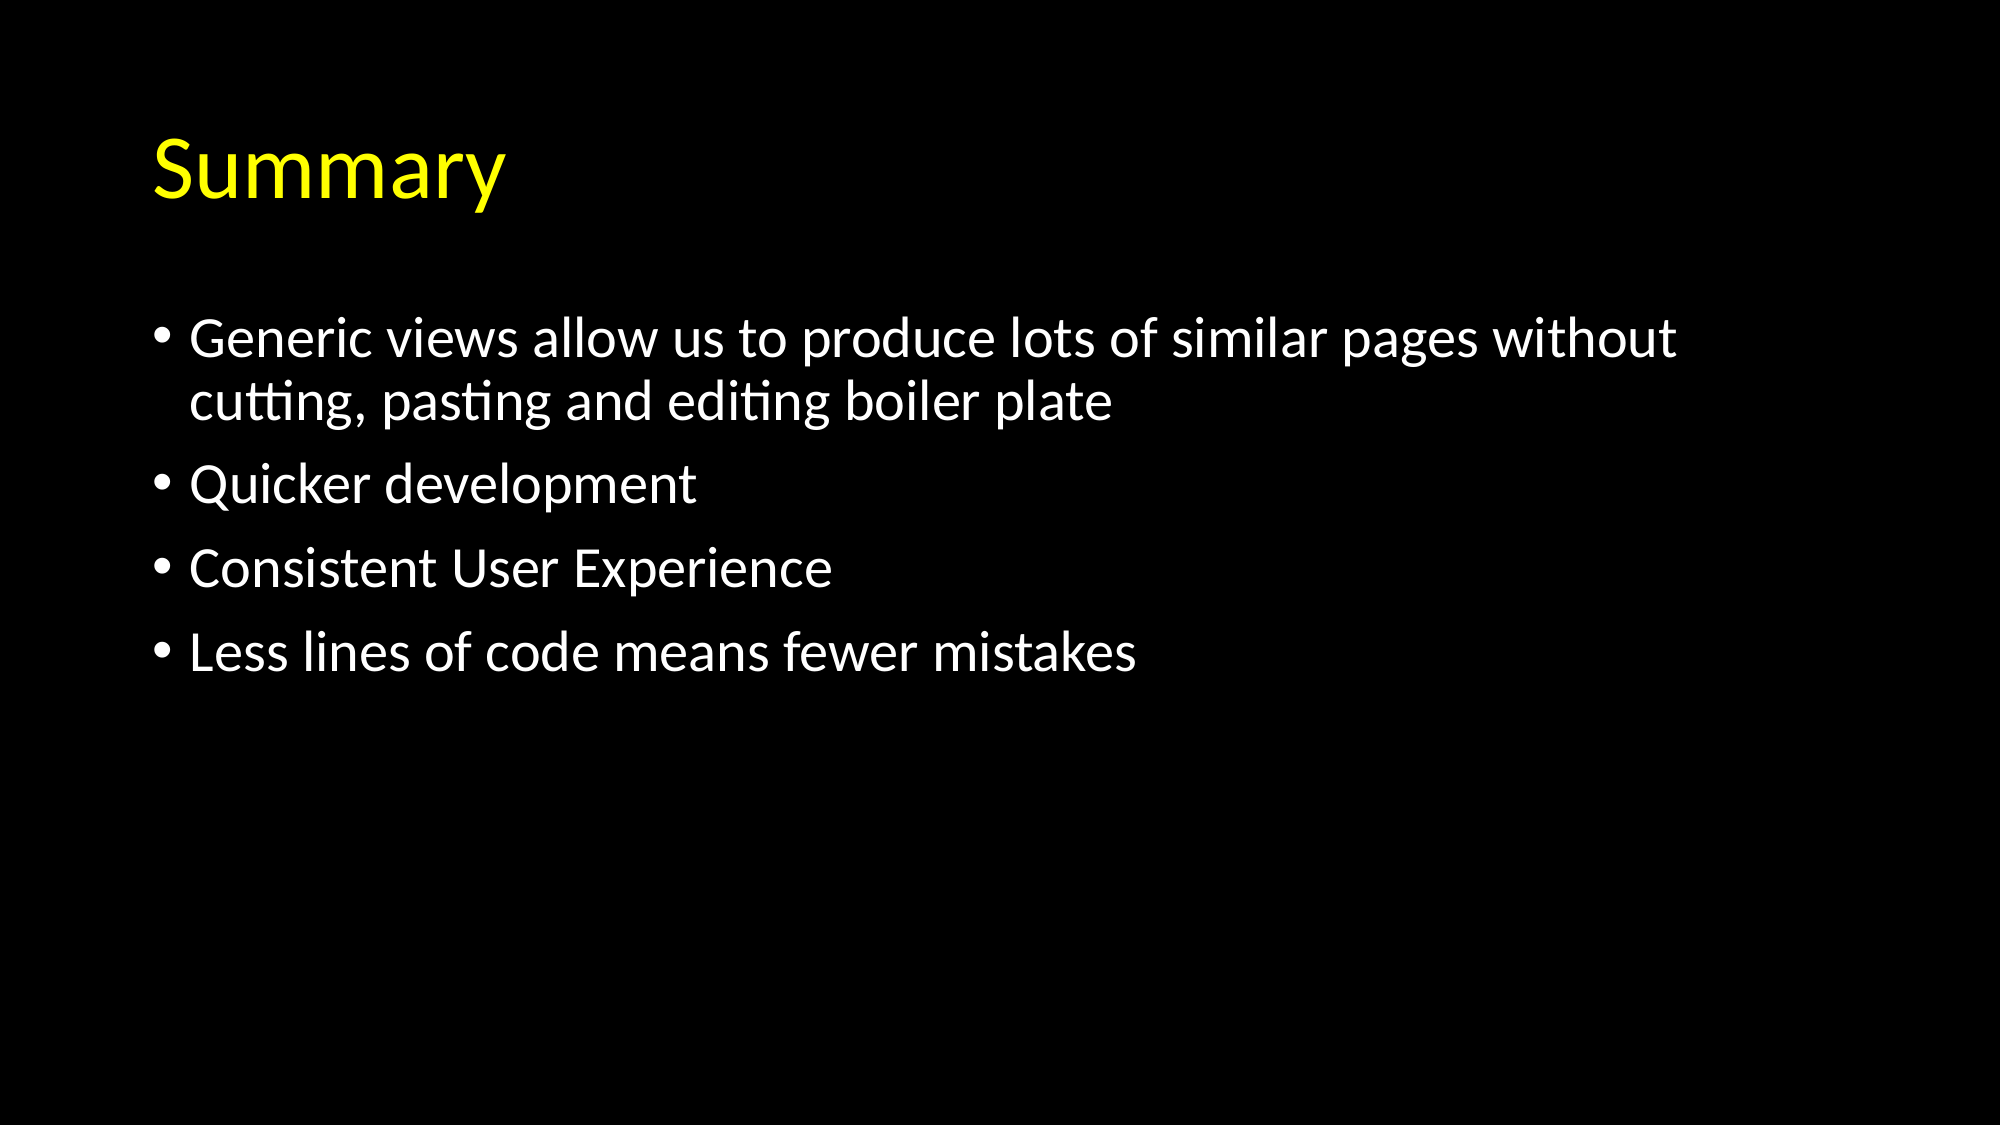

# Summary
Generic views allow us to produce lots of similar pages without cutting, pasting and editing boiler plate
Quicker development
Consistent User Experience
Less lines of code means fewer mistakes